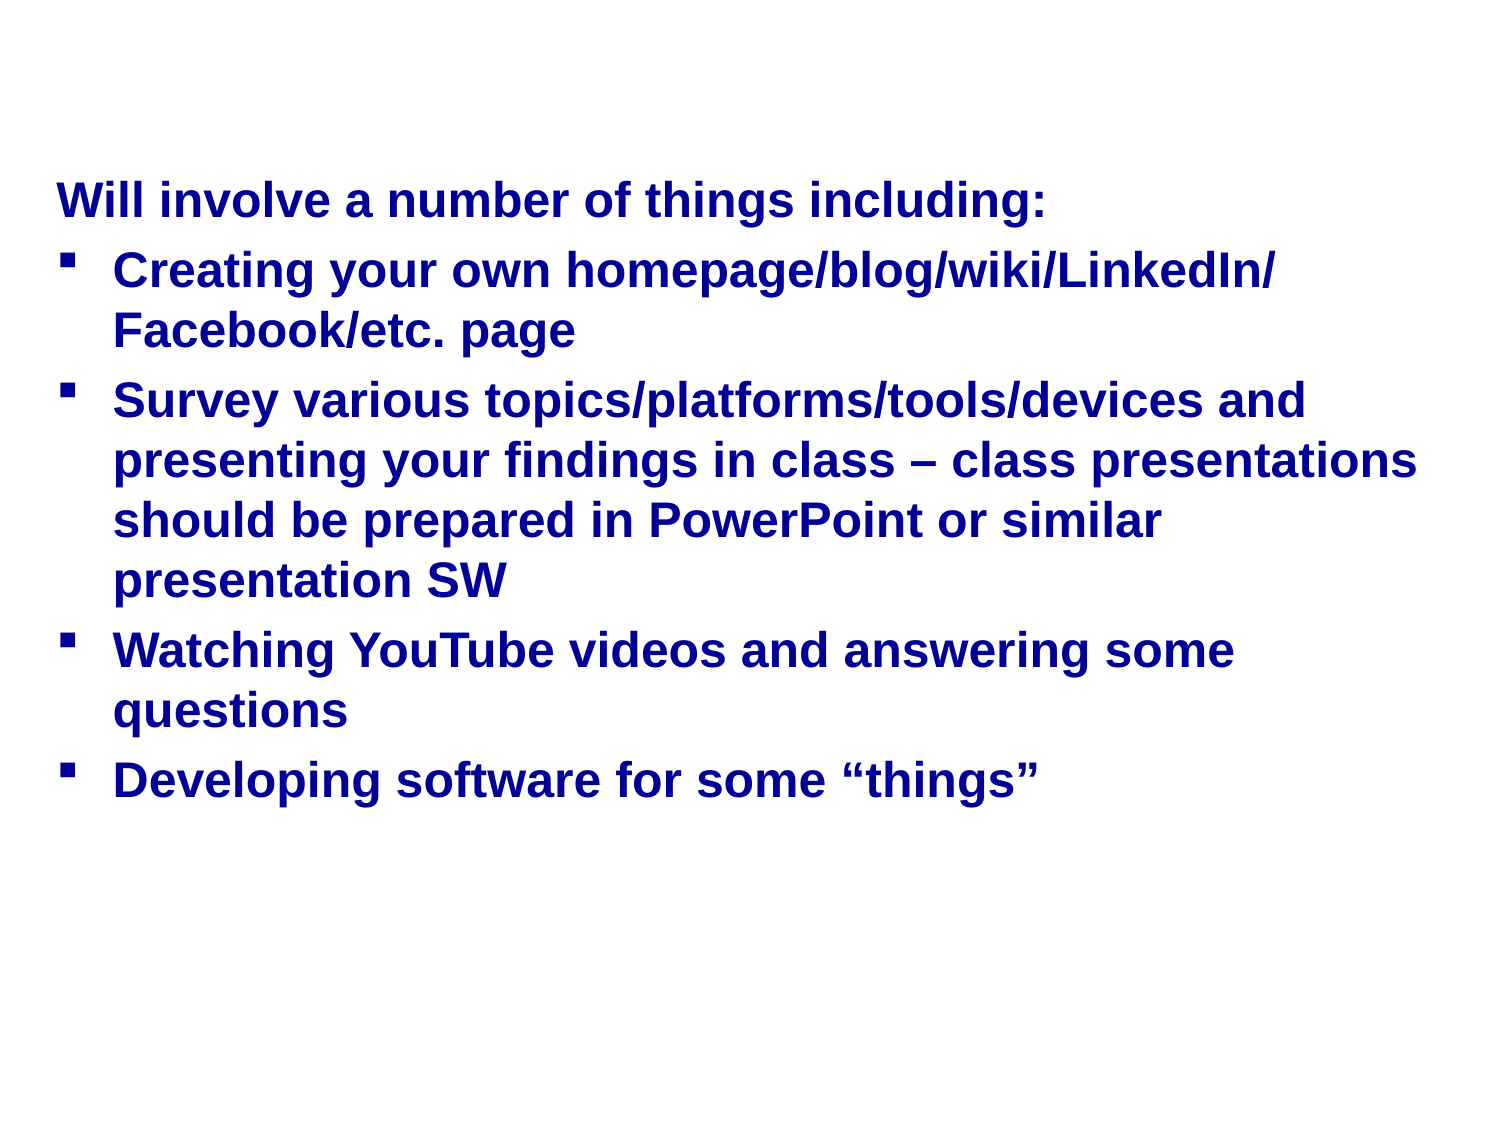

Course Assignments
Will involve a number of things including:
Creating your own homepage/blog/wiki/LinkedIn/Facebook/etc. page
Survey various topics/platforms/tools/devices and presenting your findings in class – class presentations should be prepared in PowerPoint or similar presentation SW
Watching YouTube videos and answering some questions
Developing software for some “things”